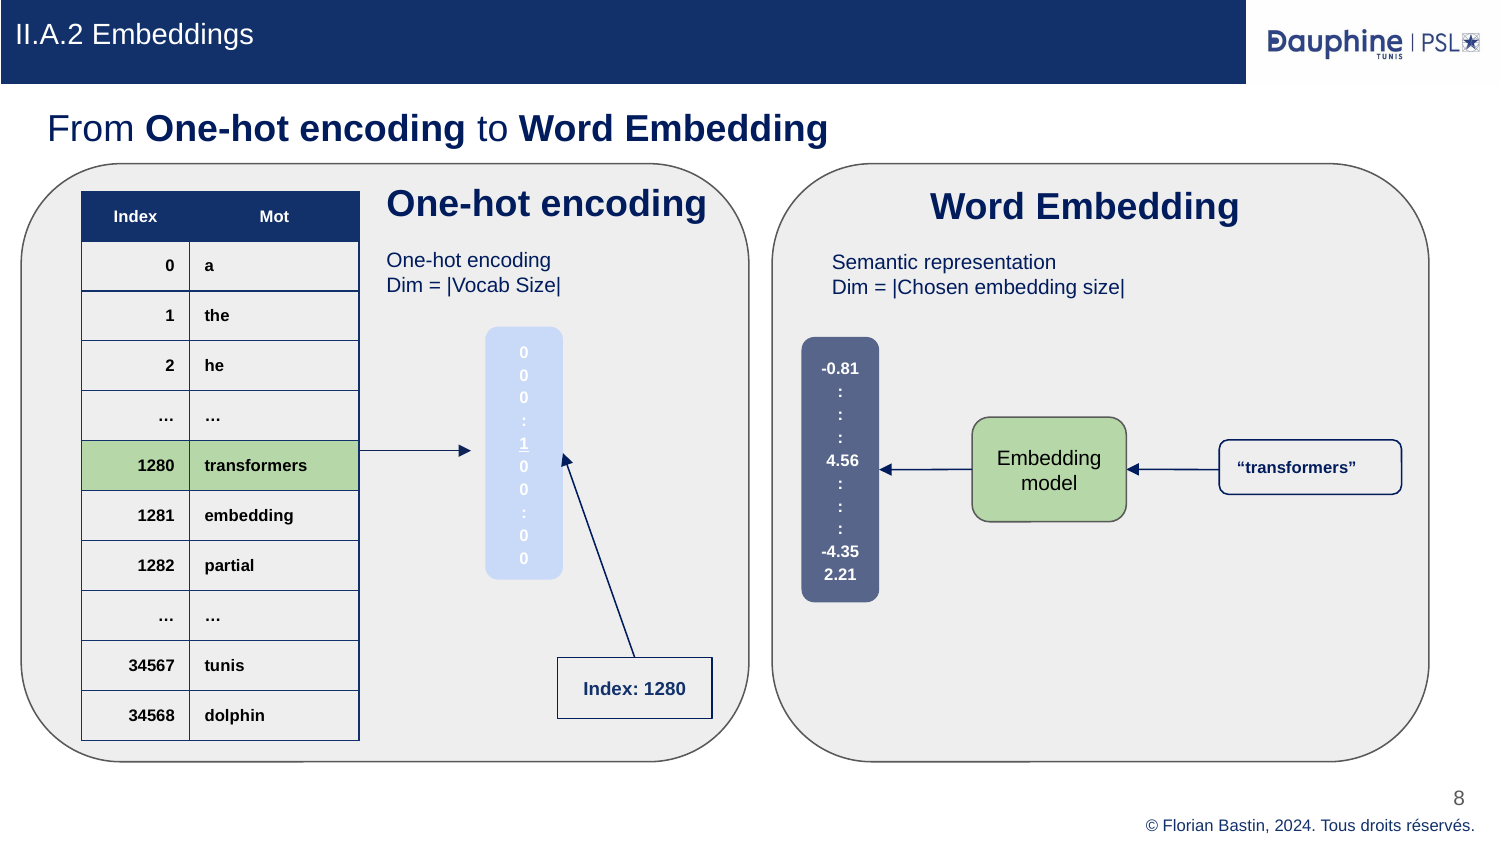

# II.A.2 Embeddings
From One-hot encoding to Word Embedding

One-hot encoding

Word Embedding
| Index | Mot |
| --- | --- |
| 0 | a |
| 1 | the |
| 2 | he |
| … | … |
| 1280 | transformers |
| 1281 | embedding |
| 1282 | partial |
| … | … |
| 34567 | tunis |
| 34568 | dolphin |
One-hot encoding
Dim = |Vocab Size|

Semantic representation
Dim = |Chosen embedding size|

0
0
0
:
1
0
0
:
0
0
-0.81
:
:
:
 4.56
:
:
:
-4.35
2.21
Embedding model
“transformers”
Index: 1280
8